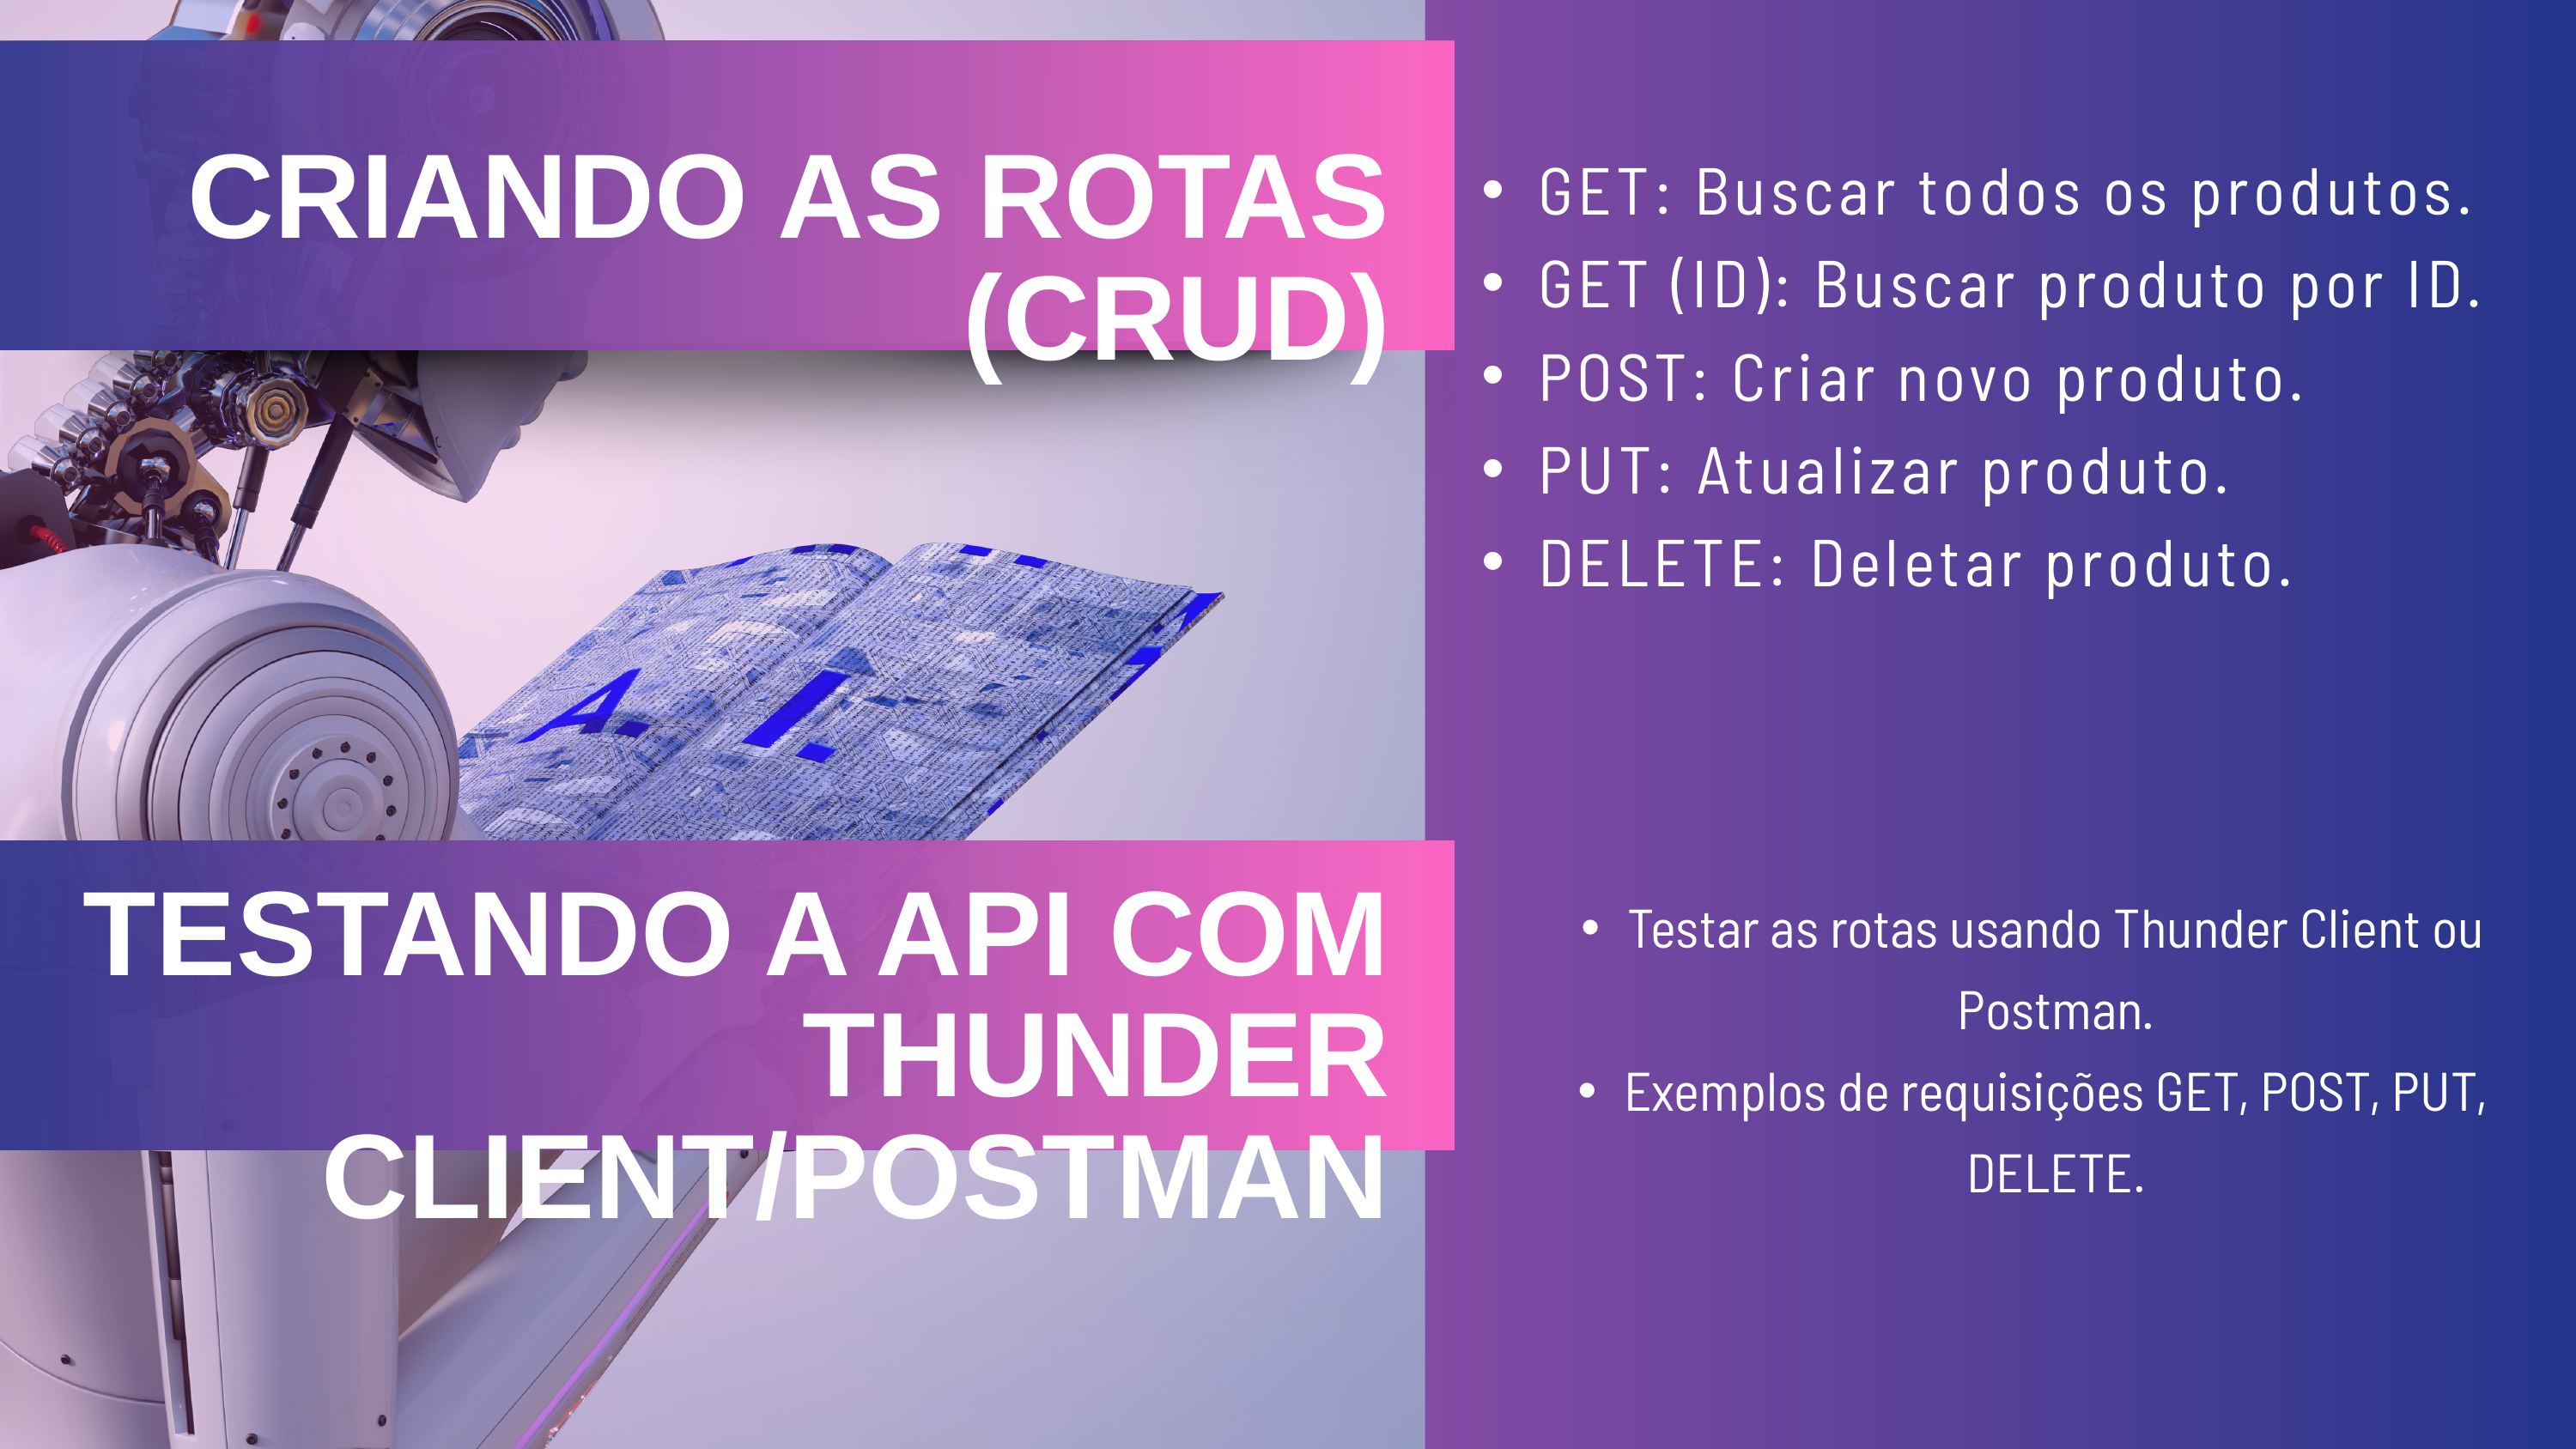

GET: Buscar todos os produtos.
GET (ID): Buscar produto por ID.
POST: Criar novo produto.
PUT: Atualizar produto.
DELETE: Deletar produto.

CRIANDO AS ROTAS (CRUD)

Testar as rotas usando Thunder Client ou Postman.
Exemplos de requisições GET, POST, PUT, DELETE.
TESTANDO A API COM THUNDER CLIENT/POSTMAN